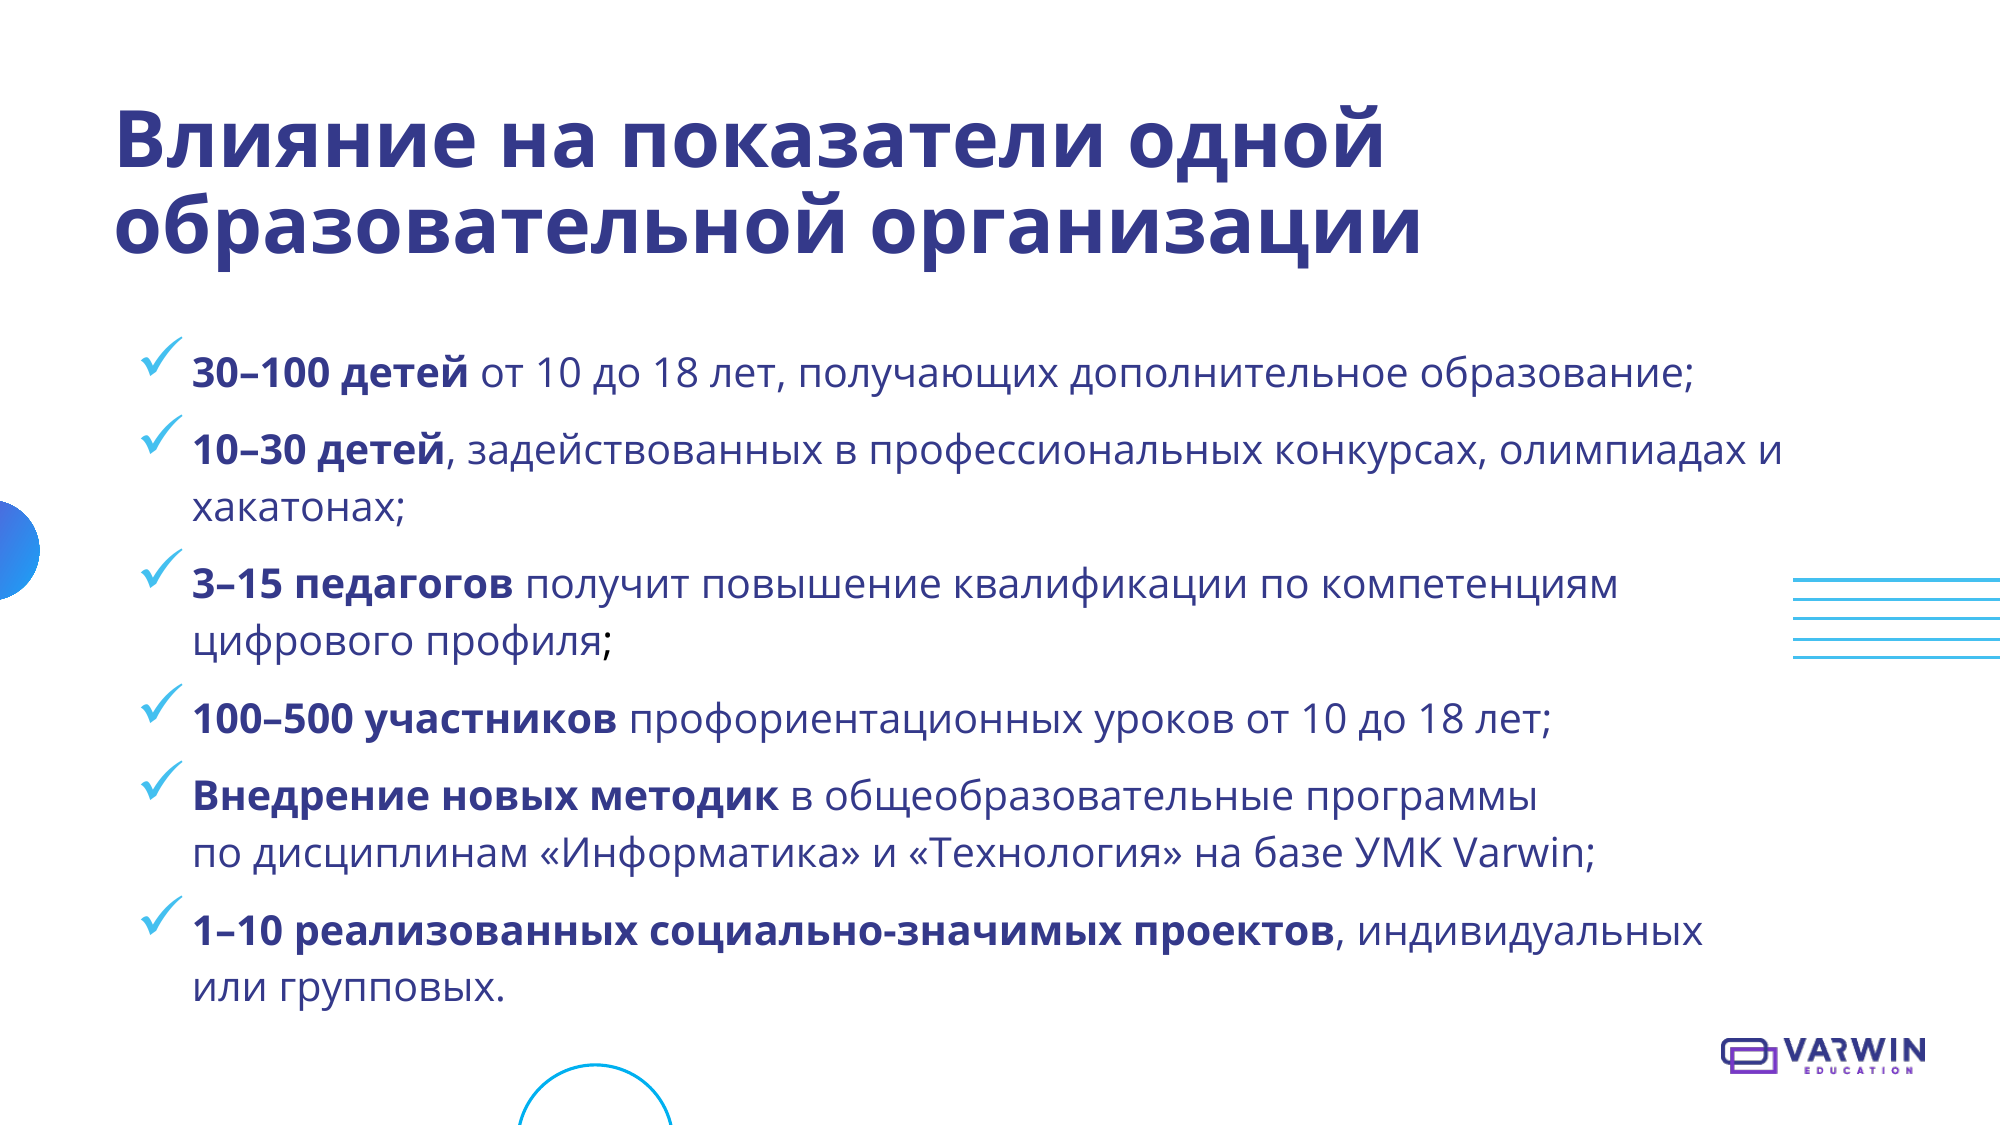

# Влияние на показатели одной образовательной организации
30–100 детей от 10 до 18 лет, получающих дополнительное образование;
10–30 детей, задействованных в профессиональных конкурсах, олимпиадах и хакатонах;
3–15 педагогов получит повышение квалификации по компетенциям цифрового профиля;
100–500 участников профориентационных уроков от 10 до 18 лет;
Внедрение новых методик в общеобразовательные программы
по дисциплинам «Информатика» и «Технология» на базе УМК Varwin;
1–10 реализованных социально-значимых проектов, индивидуальных или групповых.